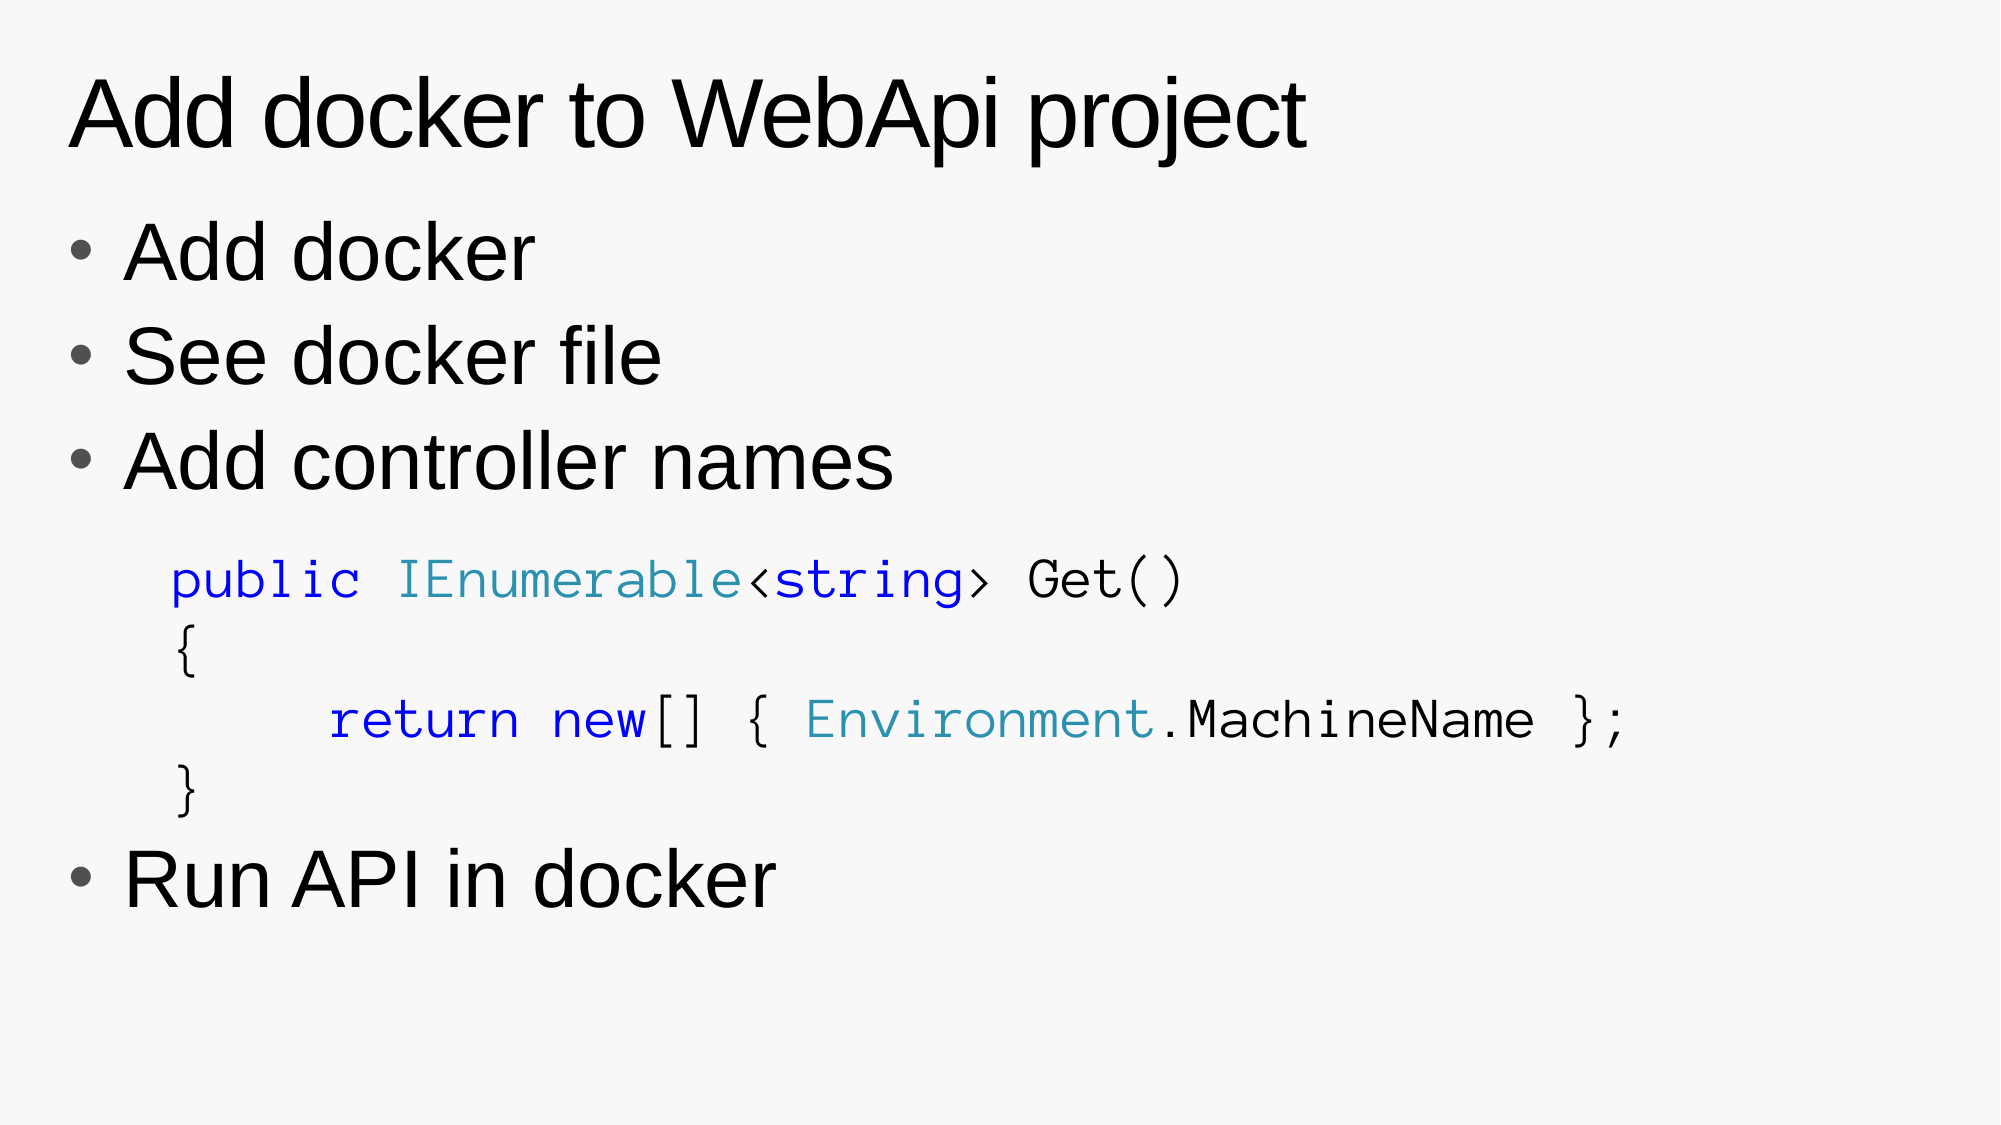

# Add docker to WebApi project
Add docker
See docker file
Add controller names

Run API in docker
public IEnumerable<string> Get()
{
     return new[] { Environment.MachineName };
}